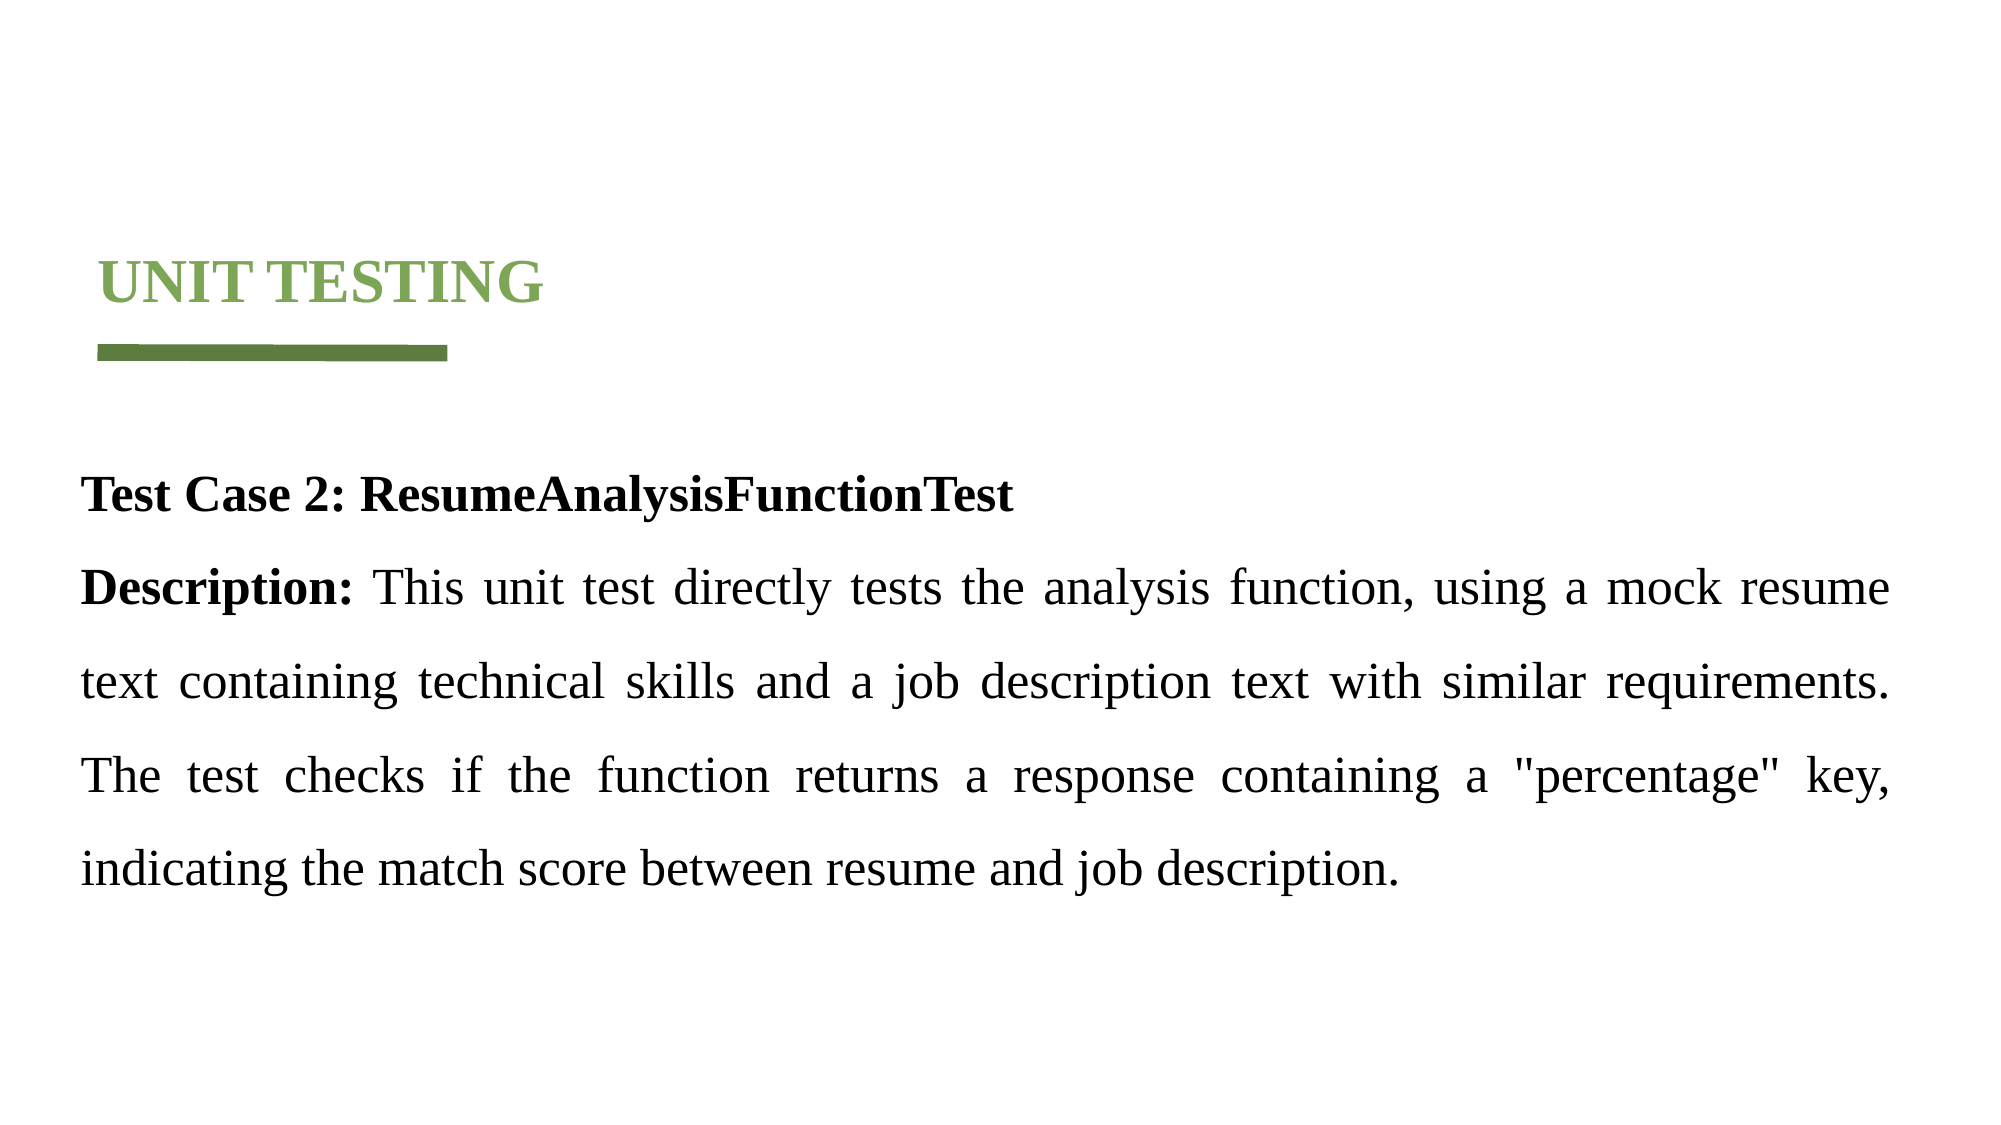

# UNIT TESTING
Test Case 2: ResumeAnalysisFunctionTest
Description: This unit test directly tests the analysis function, using a mock resume text containing technical skills and a job description text with similar requirements. The test checks if the function returns a response containing a "percentage" key, indicating the match score between resume and job description.